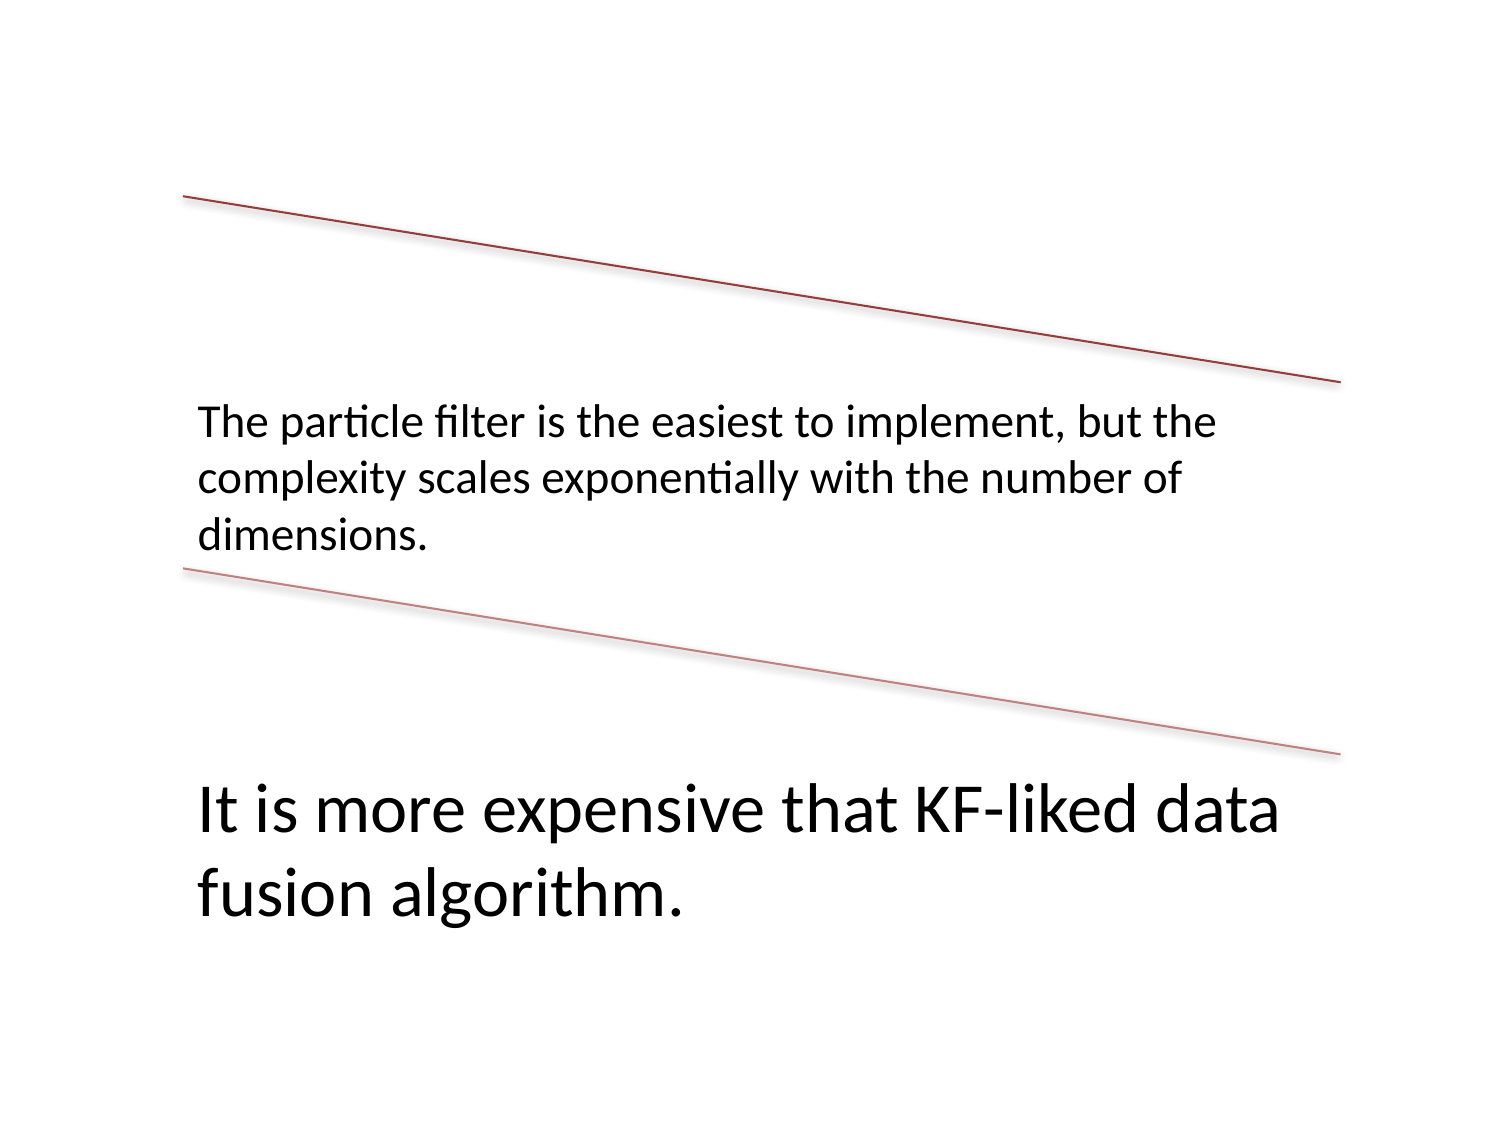

The particle filter is the easiest to implement, but the complexity scales exponentially with the number of dimensions.
It is more expensive that KF-liked data fusion algorithm.